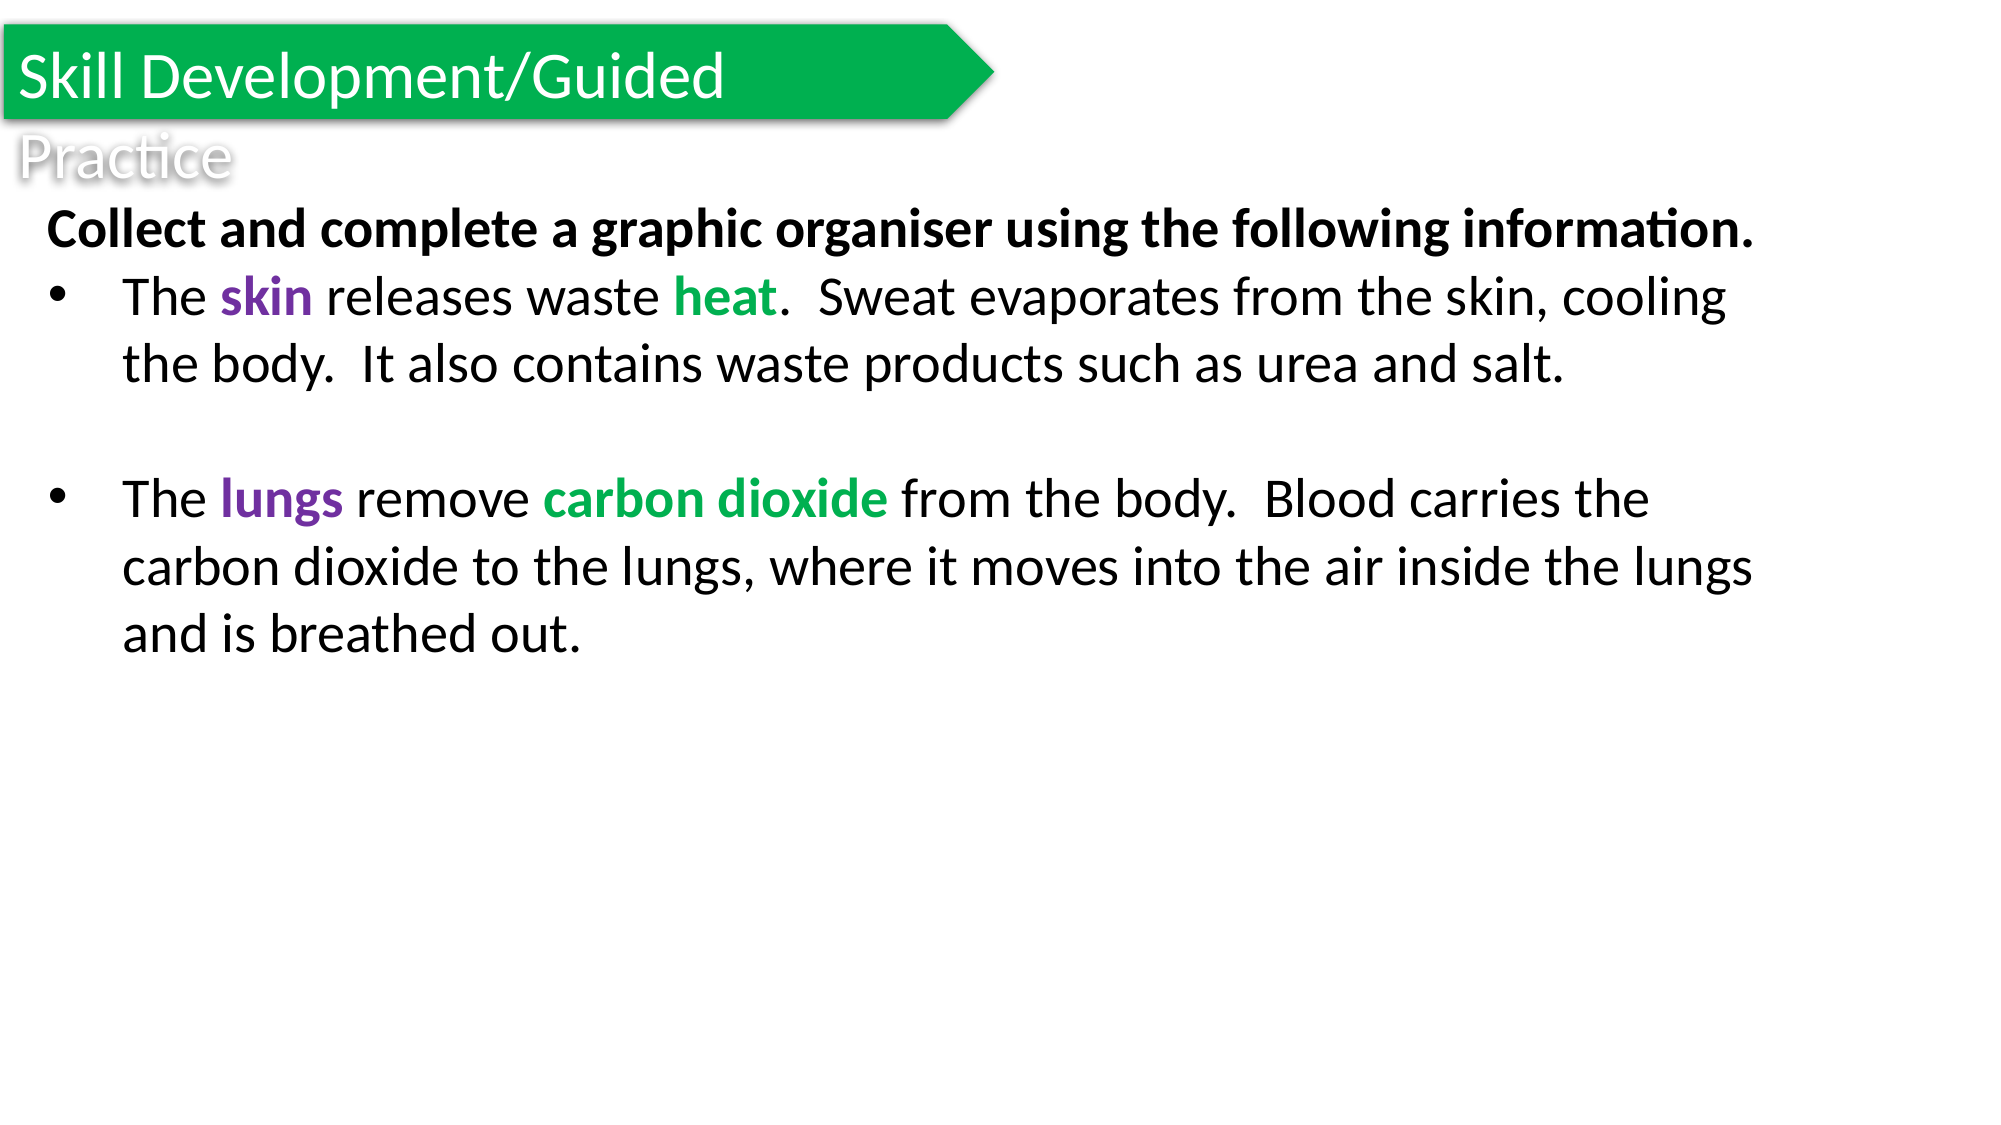

Skill Development/Guided Practice
Collect and complete a graphic organiser using the following information.
The skin releases waste heat.  Sweat evaporates from the skin, cooling the body.  It also contains waste products such as urea and salt.

The lungs remove carbon dioxide from the body.  Blood carries the carbon dioxide to the lungs, where it moves into the air inside the lungs and is breathed out.